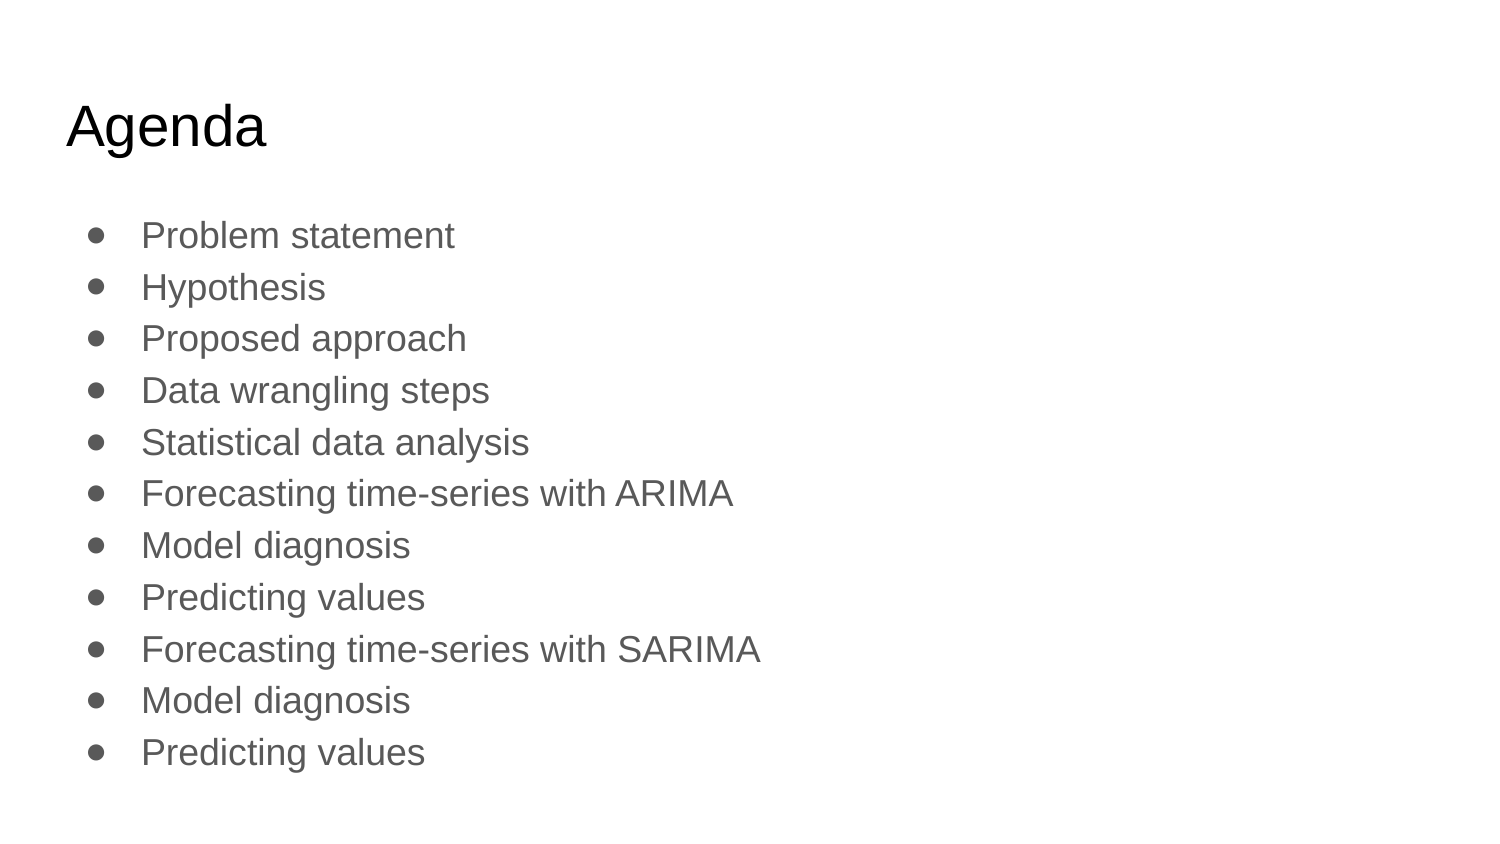

# Agenda
Problem statement
Hypothesis
Proposed approach
Data wrangling steps
Statistical data analysis
Forecasting time-series with ARIMA
Model diagnosis
Predicting values
Forecasting time-series with SARIMA
Model diagnosis
Predicting values